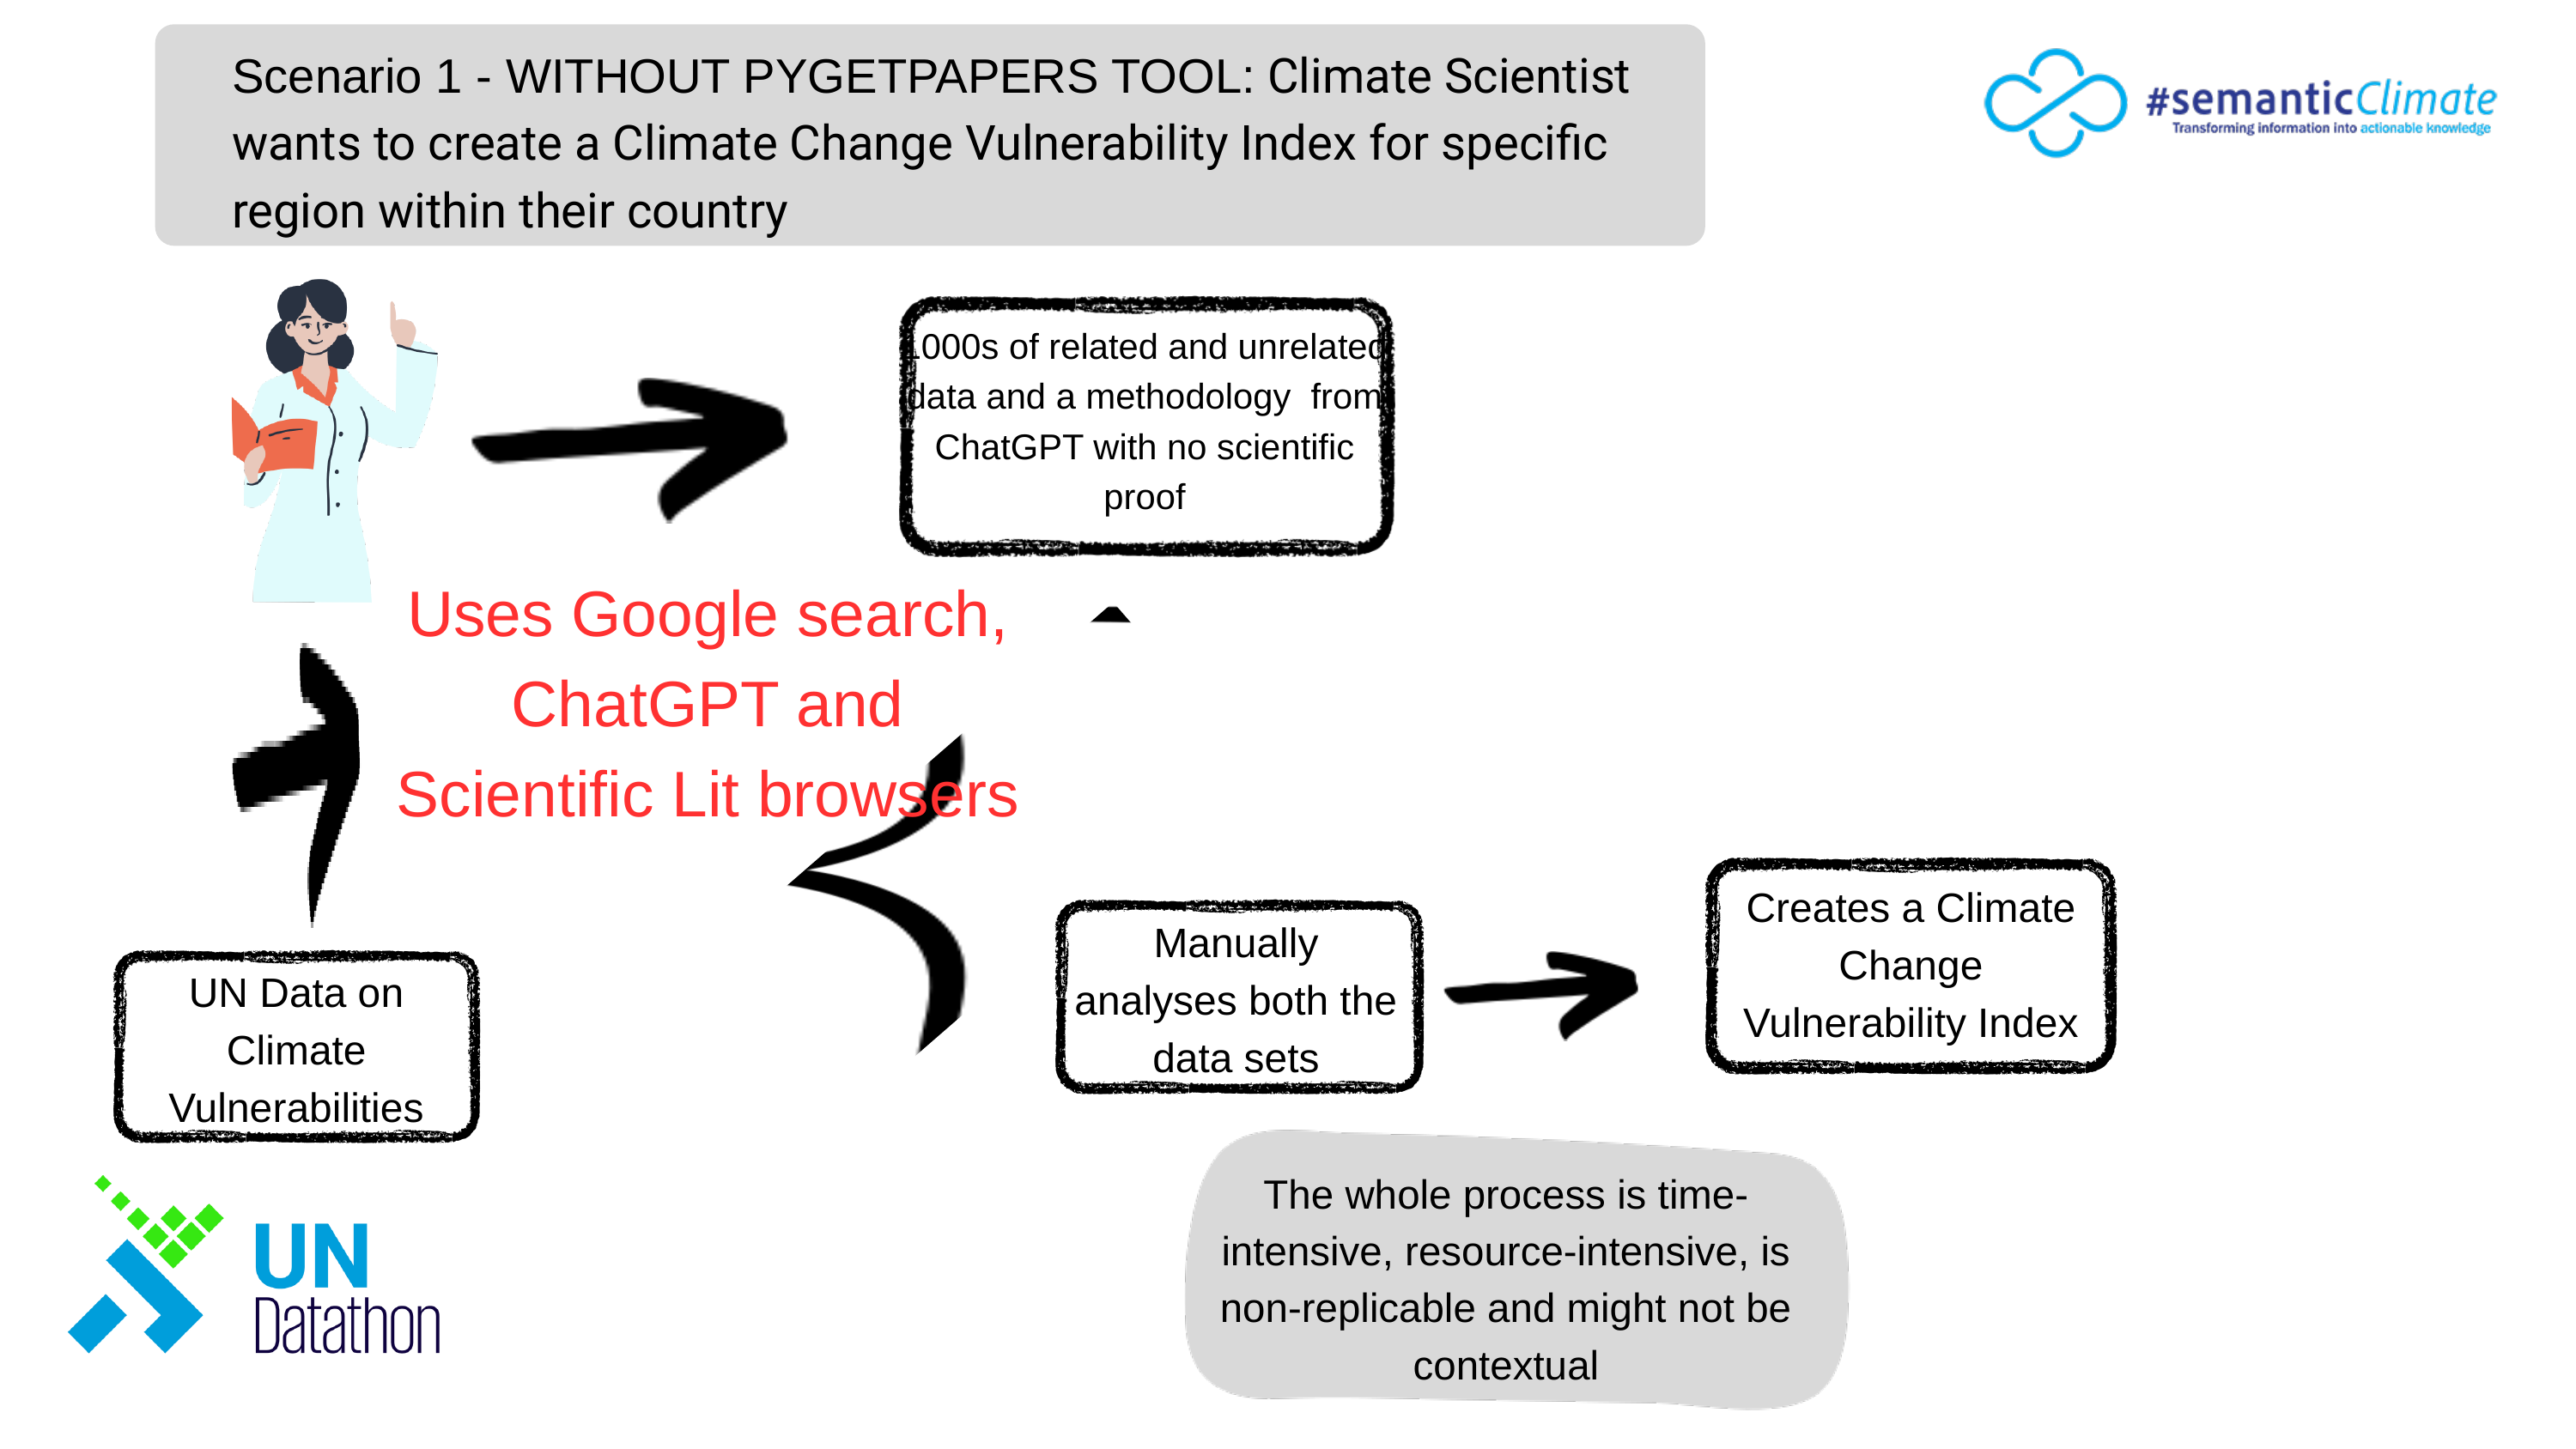

Scenario 1 - WITHOUT PYGETPAPERS TOOL: Climate Scientist wants to create a Climate Change Vulnerability Index for specific region within their country

1000s of related and unrelated data and a methodology  from ChatGPT with no scientific proof

Uses Google search, ChatGPT and Scientific Lit browsers

Creates a Climate Change Vulnerability Index

Manually analyses both the data sets

UN Data on Climate Vulnerabilities

The whole process is time-intensive, resource-intensive, is non-replicable and might not be contextual